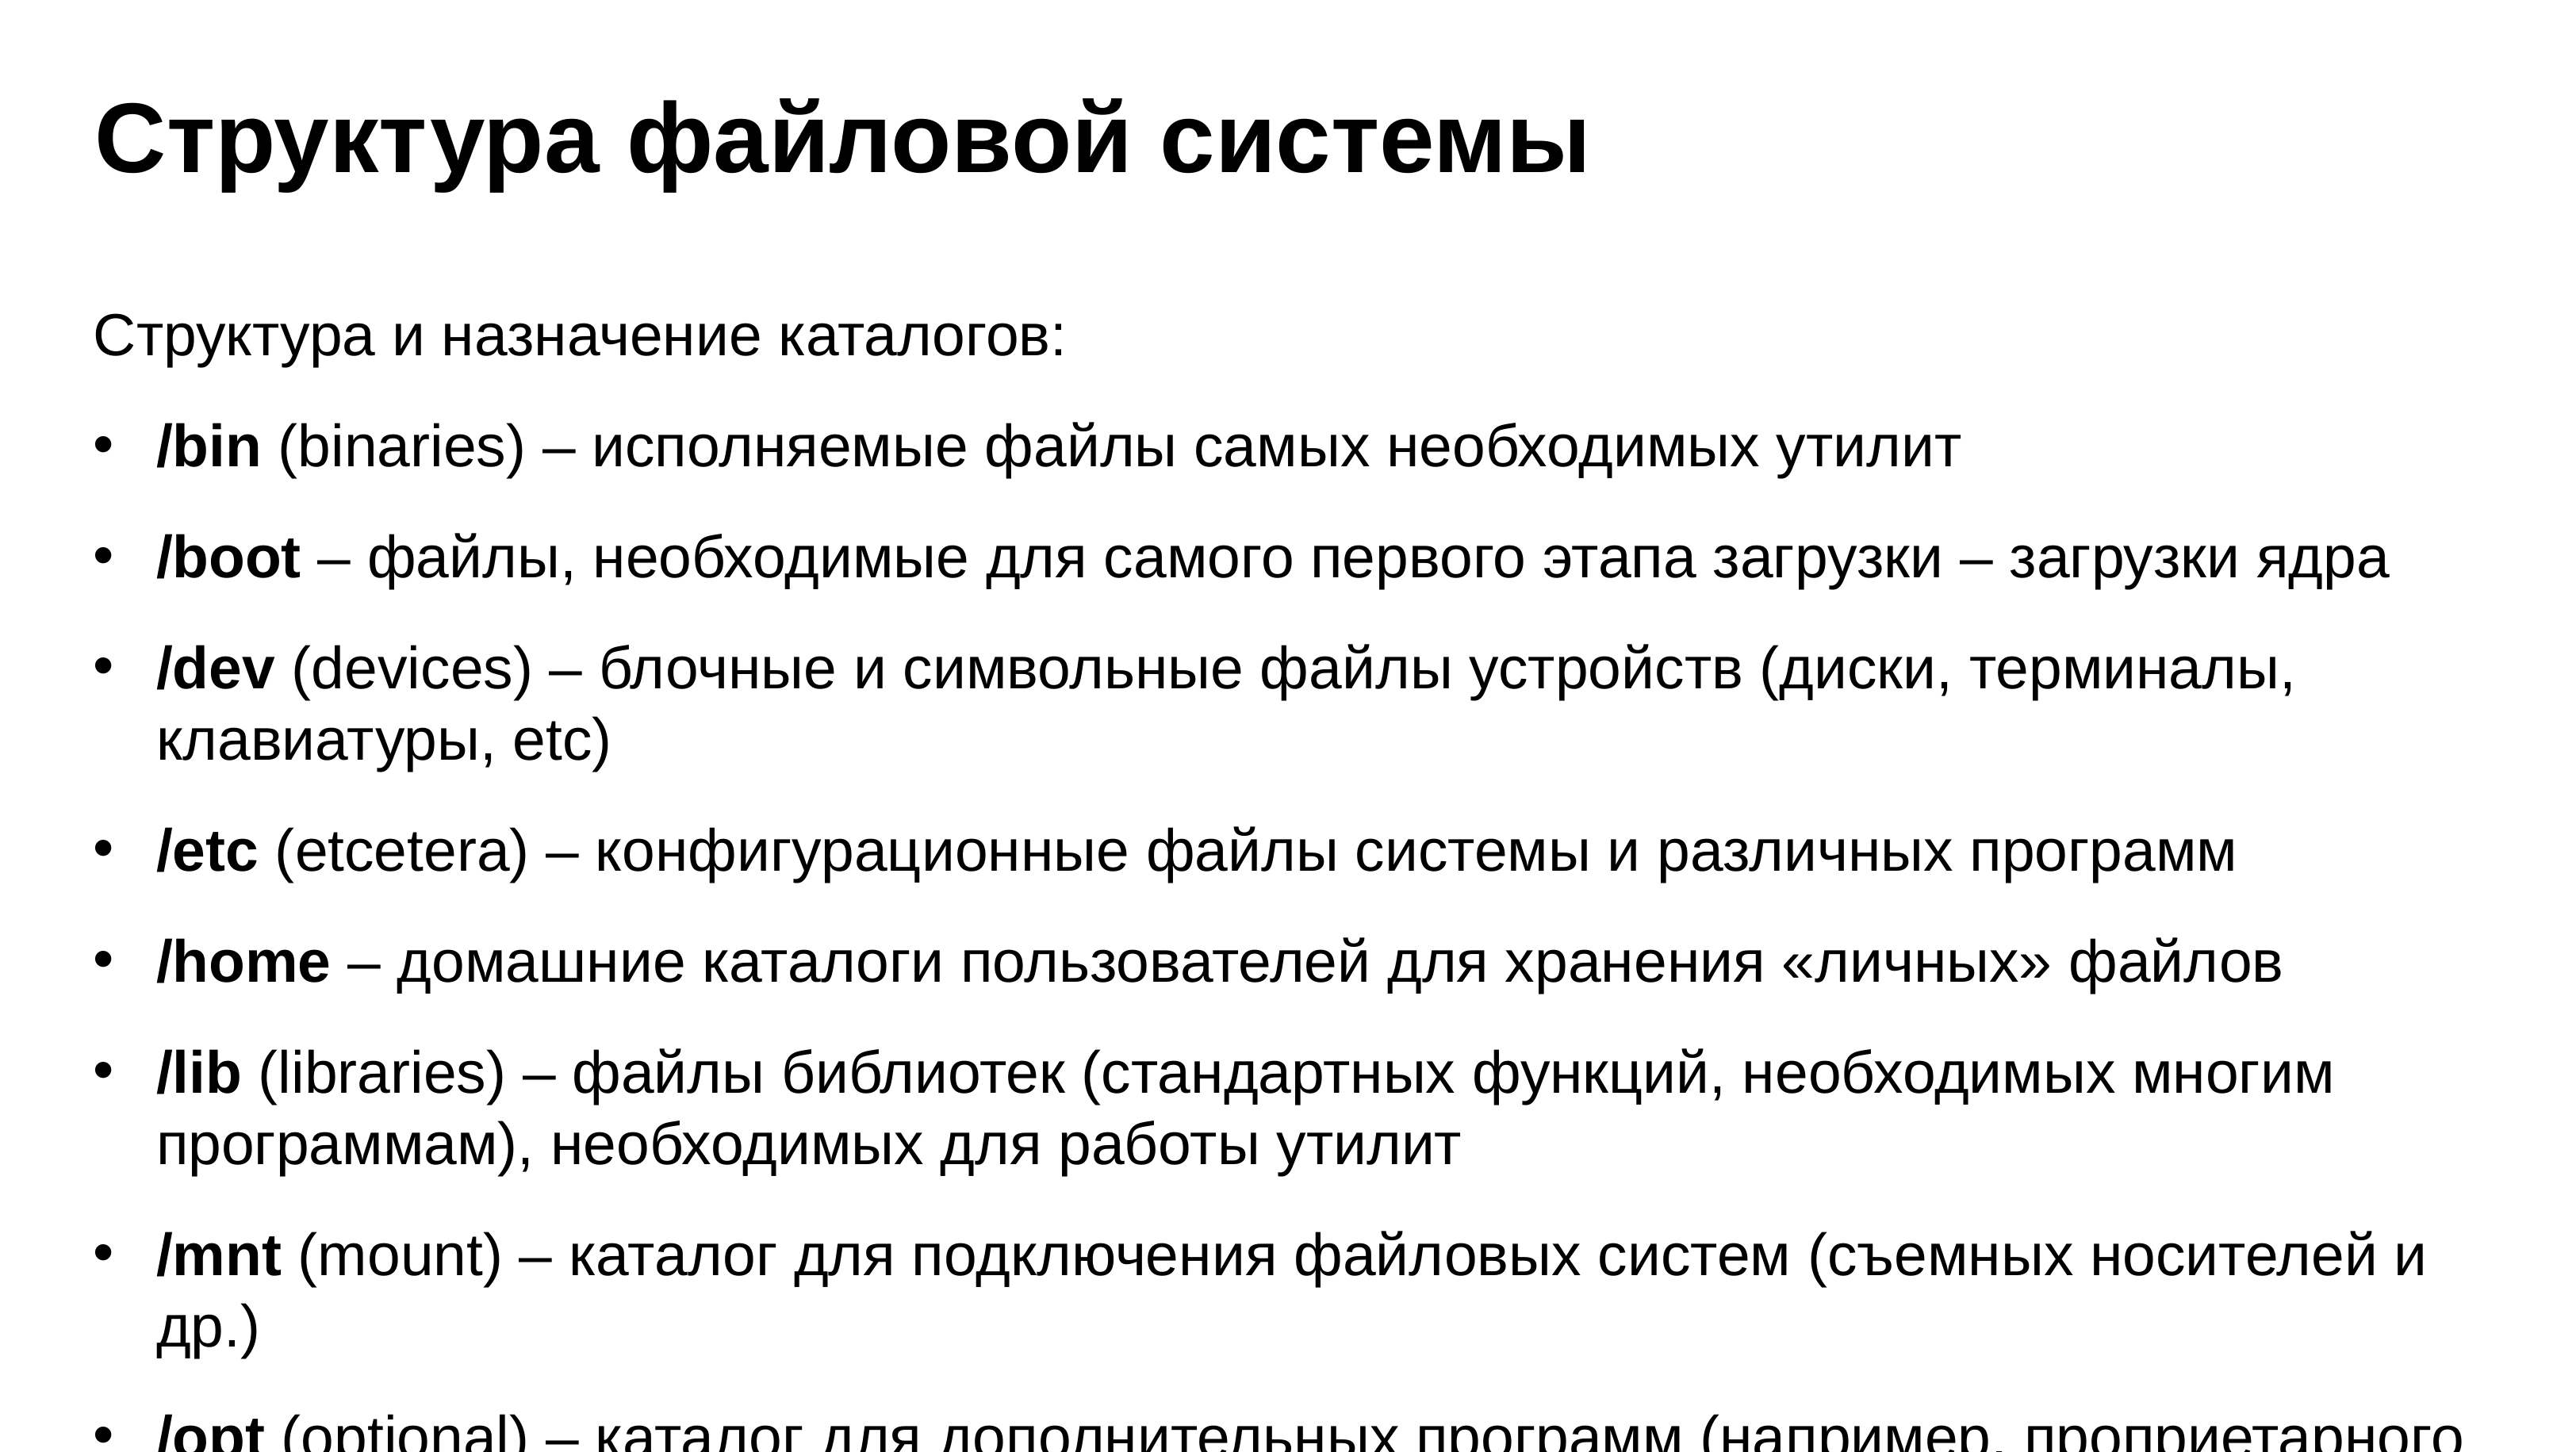

Структура файловой системы
Структура и назначение каталогов:
/bin (binaries) – исполняемые файлы самых необходимых утилит
/boot – файлы, необходимые для самого первого этапа загрузки – загрузки ядра
/dev (devices) – блочные и символьные файлы устройств (диски, терминалы, клавиатуры, etc)
/etc (etcetera) – конфигурационные файлы системы и различных программ
/home – домашние каталоги пользователей для хранения «личных» файлов
/lib (libraries) – файлы библиотек (стандартных функций, необходимых многим программам), необходимых для работы утилит
/mnt (mount) – каталог для подключения файловых систем (съемных носителей и др.)
/opt (optional) – каталог для дополнительных программ (например, проприетарного ПО)
19